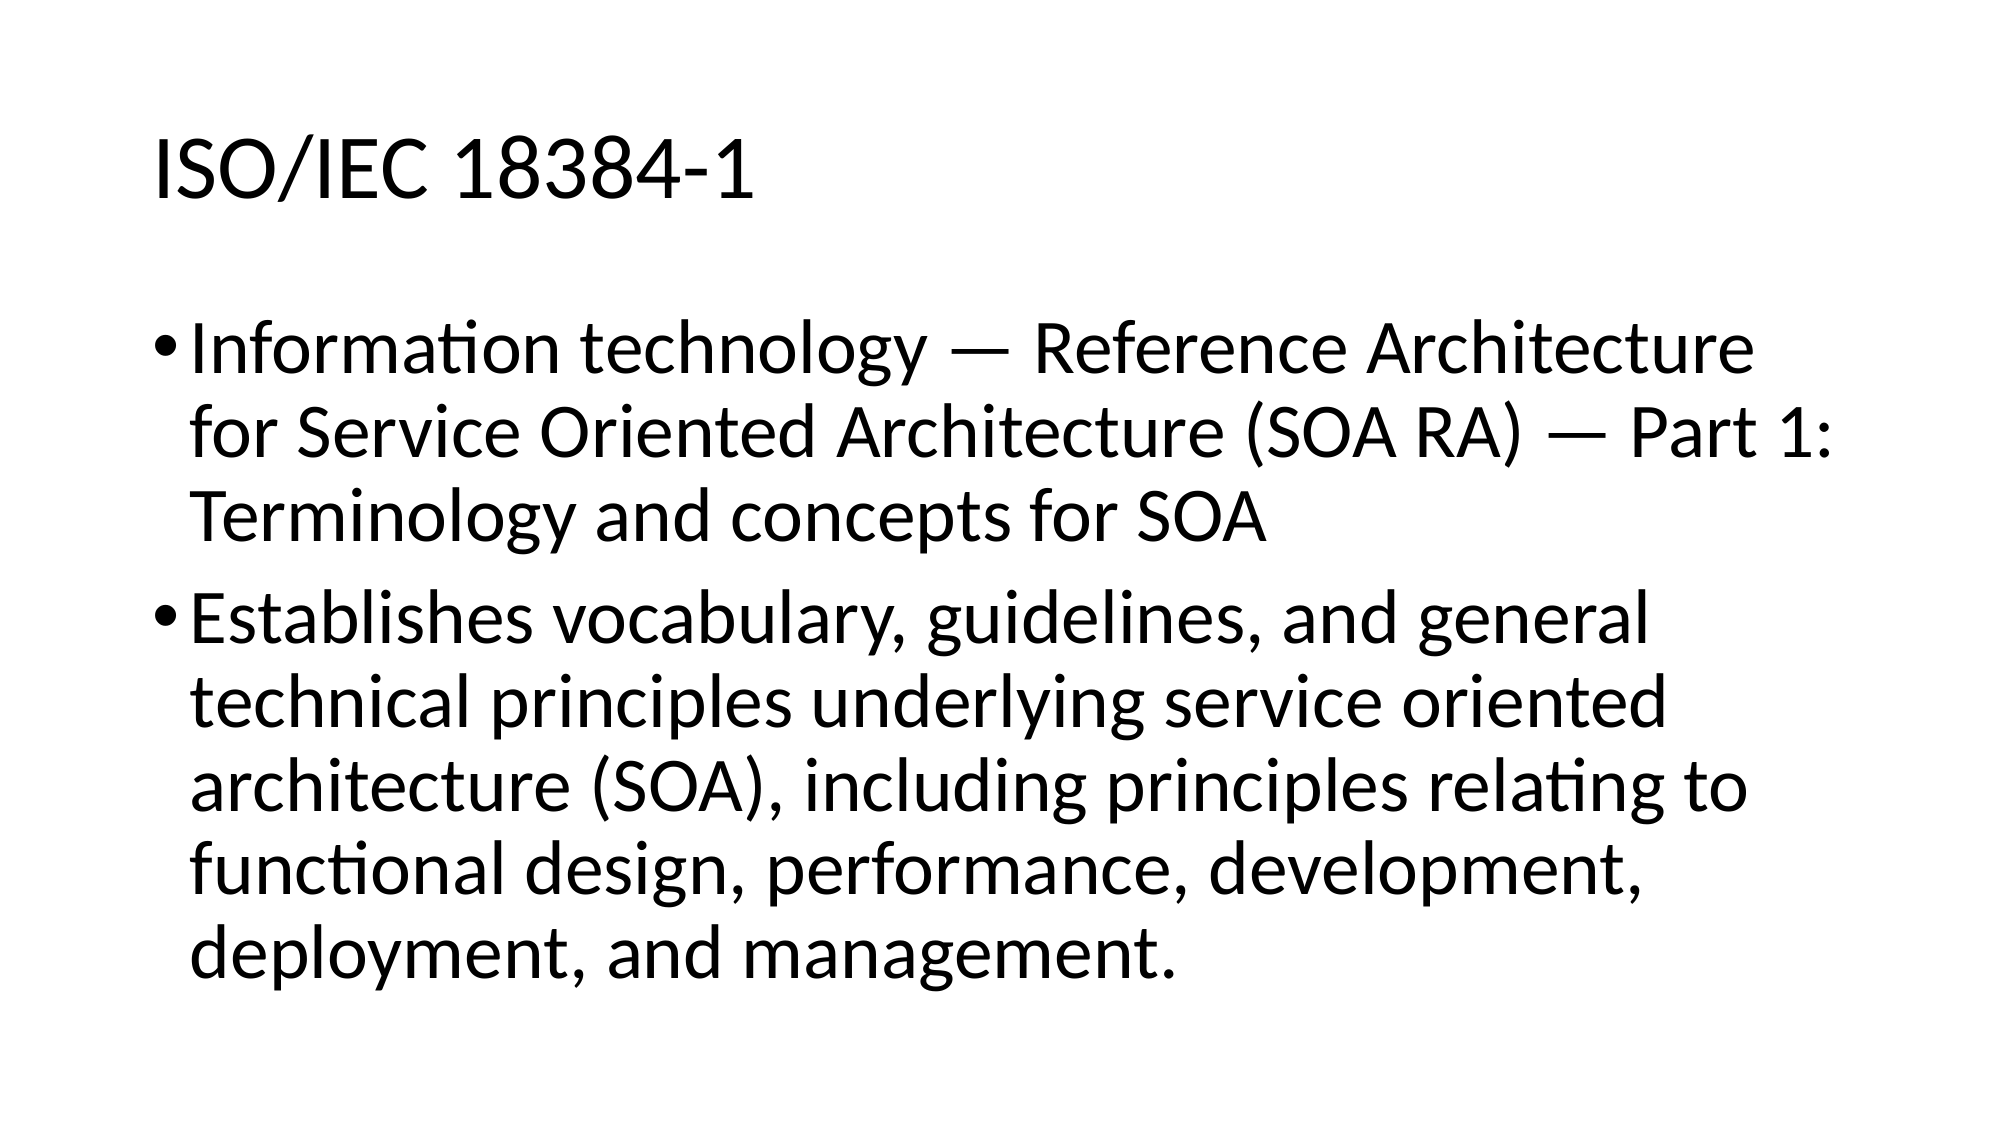

# ISO/IEC 18384-1
Information technology — Reference Architecture for Service Oriented Architecture (SOA RA) — Part 1: Terminology and concepts for SOA
Establishes vocabulary, guidelines, and general technical principles underlying service oriented architecture (SOA), including principles relating to functional design, performance, development, deployment, and management.